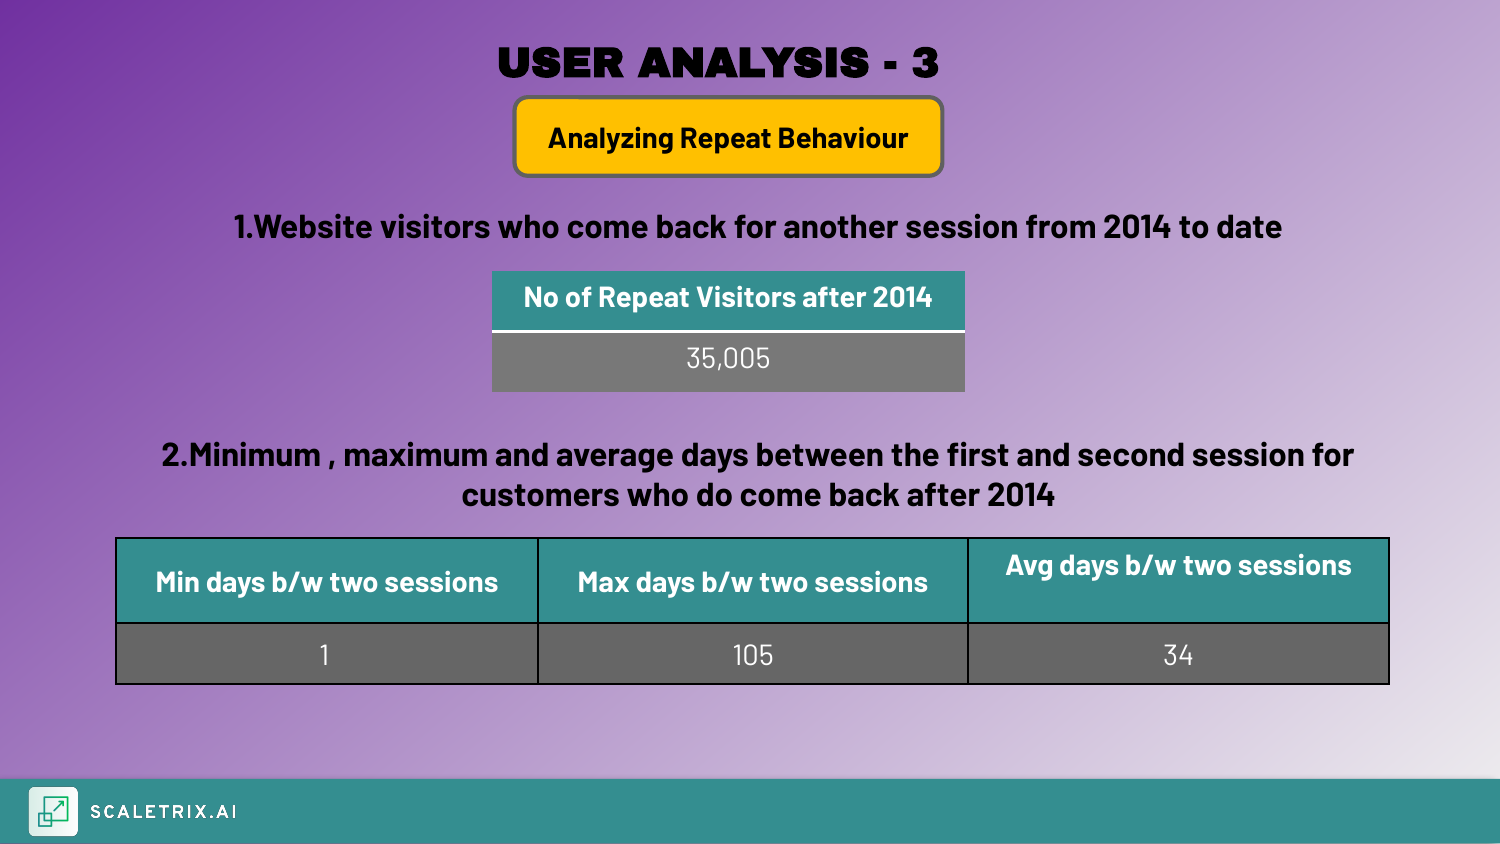

# USER ANALYSIS - 3

Analyzing Repeat Behaviour

1.Website visitors who come back for another session from 2014 to date
| No of Repeat Visitors after 2014 |
| --- |
| 35,005 |
2.Minimum , maximum and average days between the first and second session for customers who do come back after 2014
| Min days b/w two sessions | Max days b/w two sessions | Avg days b/w two sessions |
| --- | --- | --- |
| 1 | 105 | 34 |